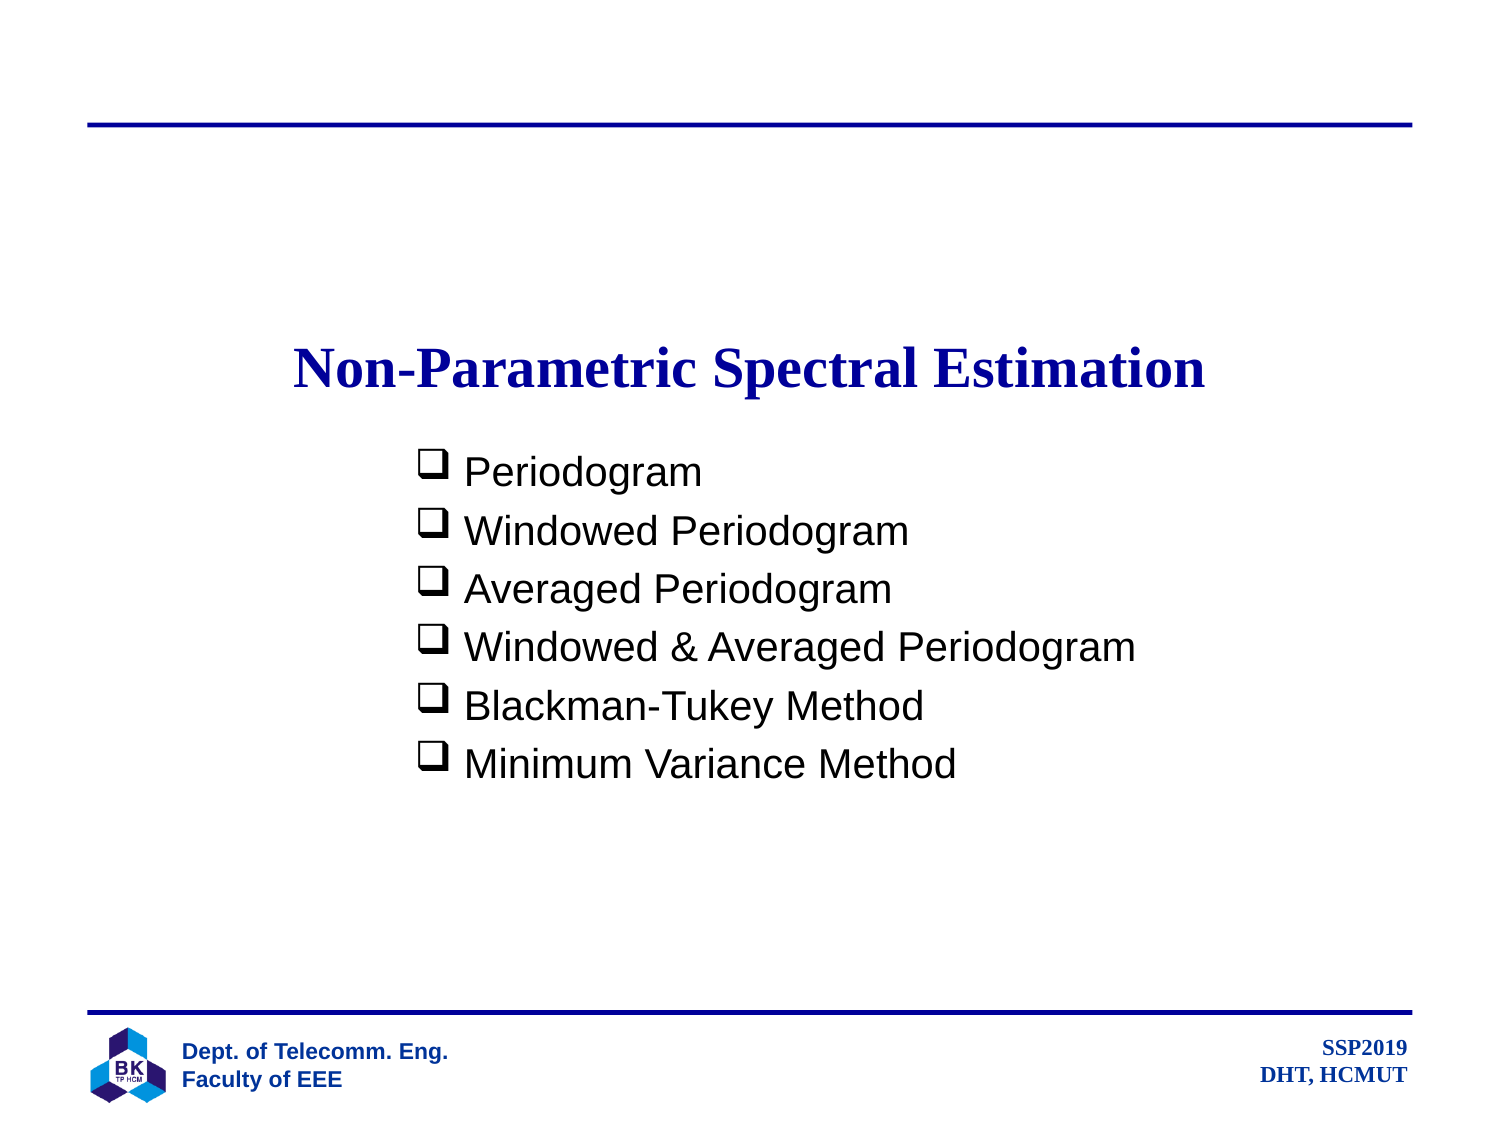

# Non-Parametric Spectral Estimation
 Periodogram
 Windowed Periodogram
 Averaged Periodogram
 Windowed & Averaged Periodogram
 Blackman-Tukey Method
 Minimum Variance Method